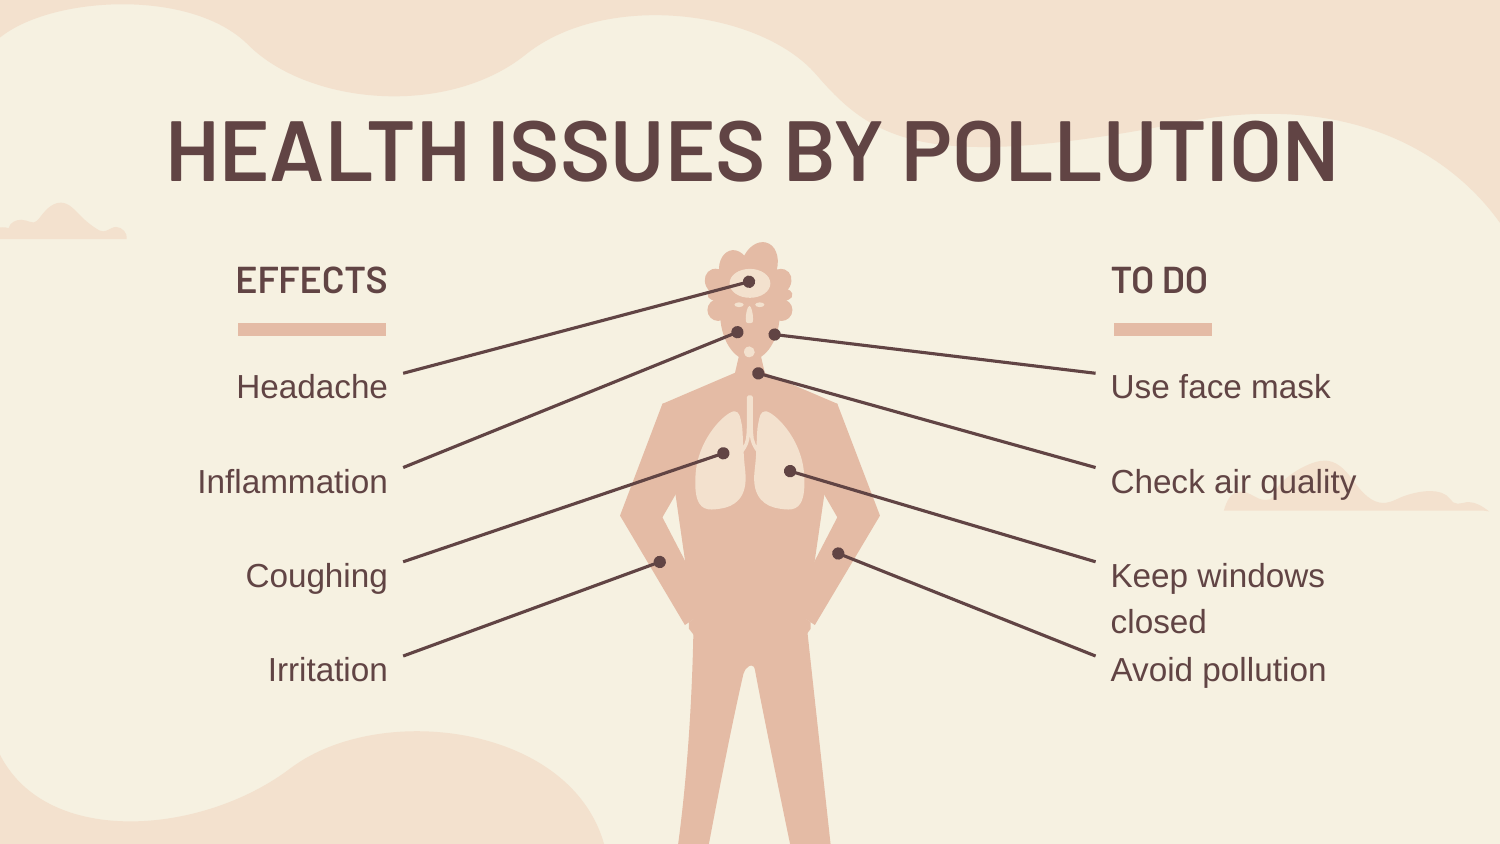

# HEALTH ISSUES BY POLLUTION
EFFECTS
TO DO

Headache
Use face mask

Inflammation
Check air quality
Coughing
Keep windows closed

Irritation
Avoid pollution